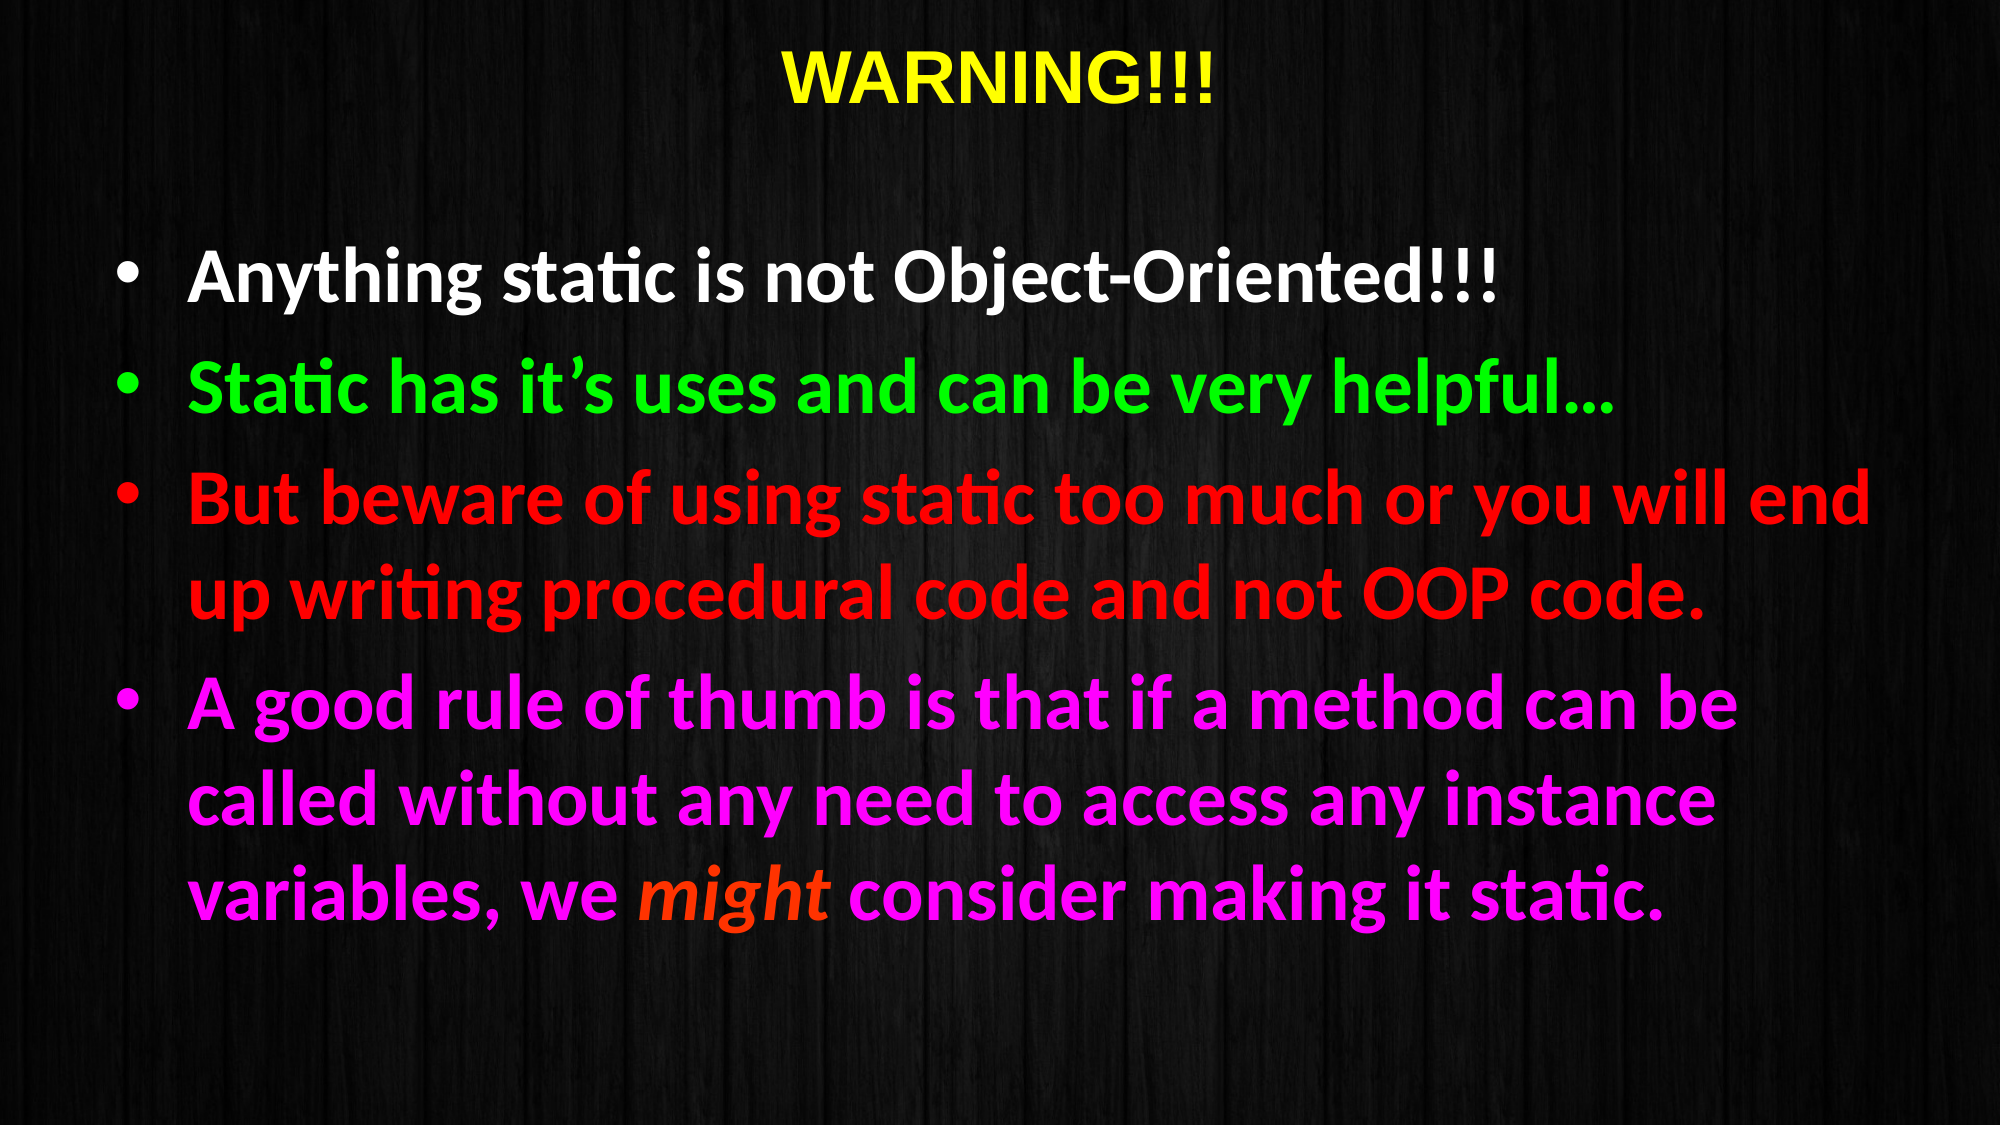

# Warning!!!
Anything static is not Object-Oriented!!!
Static has it’s uses and can be very helpful…
But beware of using static too much or you will end up writing procedural code and not OOP code.
A good rule of thumb is that if a method can be called without any need to access any instance variables, we might consider making it static.